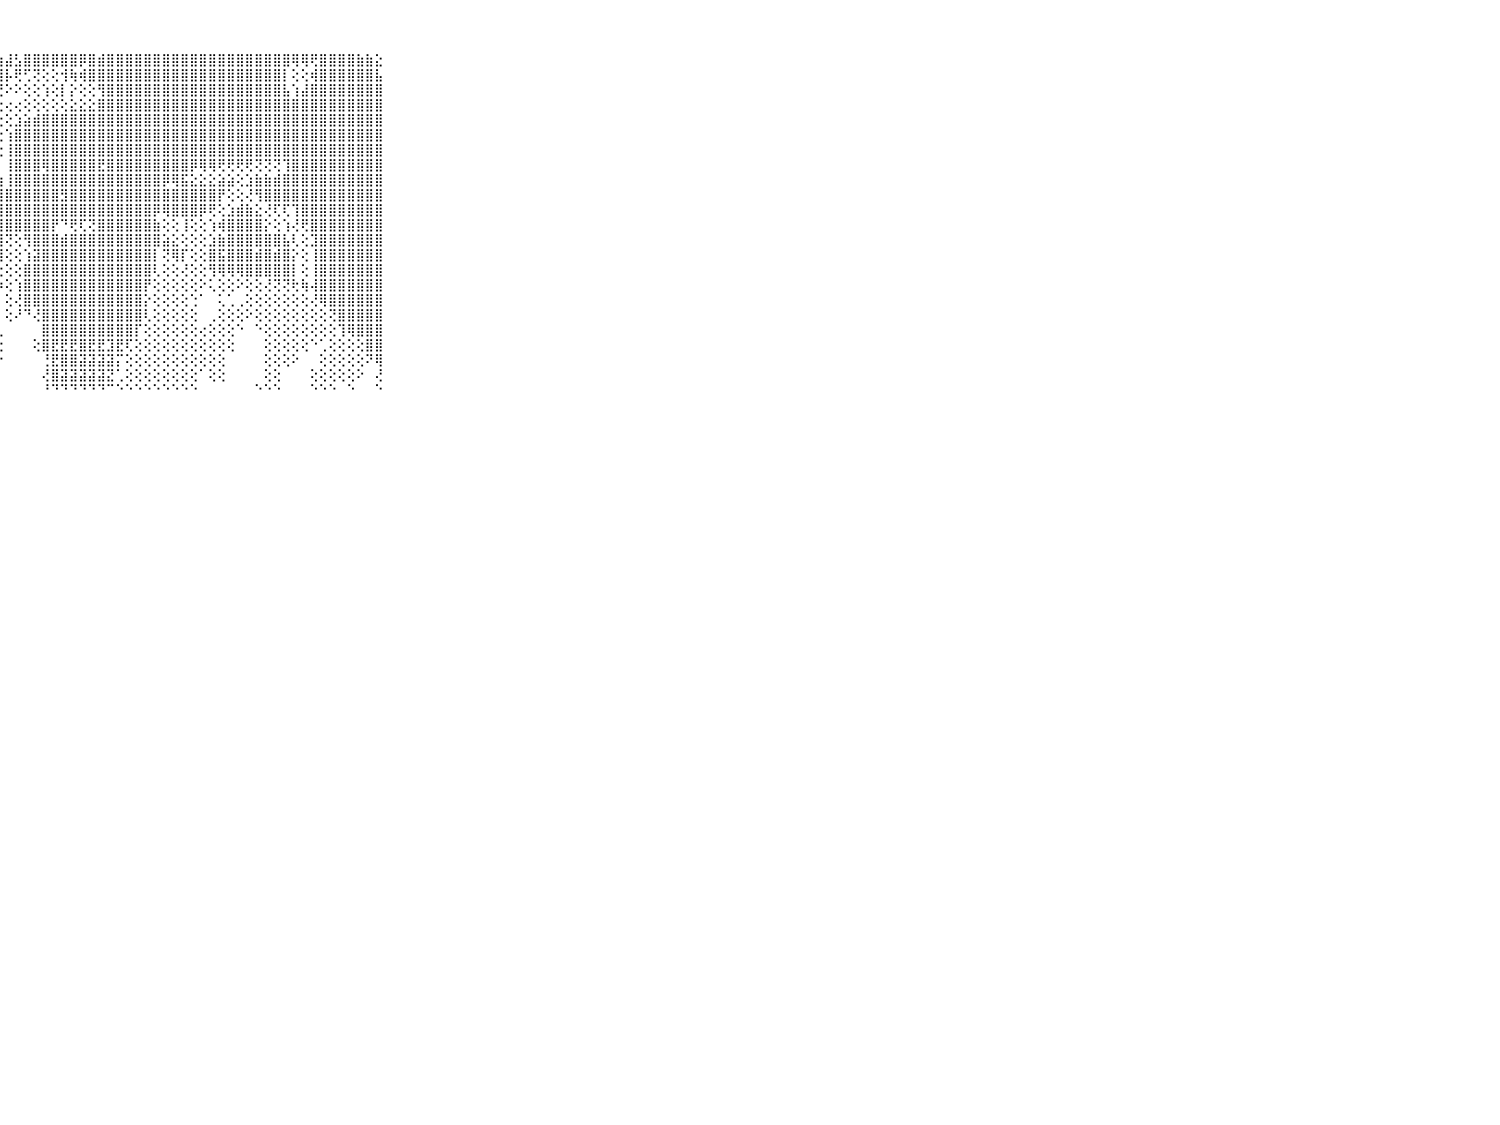

⠀⠀⠀⠀⠀⠀⠀⠀⠀⠀⠀⠀⠀⠀⠀⠀⠀⠀⠀⠀⠀⠀⢻⣿⡿⢏⢕⣱⣼⣣⣿⣿⣿⣿⣿⣿⡿⣿⣾⣿⣿⣿⣿⣿⣿⣿⣿⣿⣿⣿⣿⣿⣿⣿⣿⣿⣿⣿⣿⢿⢿⢟⣿⣿⣿⣿⣷⣷⣕⠀⠀⠀⠀⠀⠀⠀⠀⠀⠀⠀⠀
⠀⠀⠀⠀⠀⠀⠀⠀⠀⠀⠀⠀⠀⠀⠀⠀⠀⠀⠀⠀⢄⢸⣧⣕⢕⢕⣵⣿⡧⢟⢋⢝⢕⢕⢺⢷⢾⣿⣿⣿⣿⣿⣿⣿⣿⣿⣿⣿⣿⣿⣿⣿⣿⣿⣿⣿⣿⣿⡇⢕⢕⢾⣿⣿⣿⣿⣿⣿⣧⠀⠀⠀⠀⠀⠀⠀⠀⠀⠀⠀⠀
⠀⠀⠀⠀⠀⠀⠀⠀⠀⠀⠀⠀⠀⠀⠀⠀⠀⠀⠀⢄⢱⣾⣿⡿⢷⣾⣿⢟⠕⠕⢕⢕⢱⢕⡇⡕⢕⢕⢻⣿⣿⣿⣿⣿⣿⣿⣿⣿⣿⣿⣿⣿⣿⣿⣿⣿⣿⣿⣧⢱⣼⣿⣿⣿⣿⣿⣿⣿⣿⠀⠀⠀⠀⠀⠀⠀⠀⠀⠀⠀⠀
⠀⠀⠀⠀⠀⠀⠀⠀⠀⠀⠀⠀⠀⠀⠀⠀⠀⠀⠀⢕⢕⣿⡟⢕⢕⢝⢝⢕⢔⢔⢕⢕⢕⢕⢕⣕⣕⣕⣿⣿⣿⣿⣿⣿⣿⣿⣿⣿⣿⣿⣿⣿⣿⣿⣿⣿⣿⣿⣿⣿⣿⣿⣿⣿⣿⣿⣿⣿⣿⠀⠀⠀⠀⠀⠀⠀⠀⠀⠀⠀⠀
⠀⠀⠀⠀⠀⠀⠀⠀⠀⠀⠀⠀⠀⠀⠀⠀⠀⠀⠀⠕⠕⢝⢕⣵⣾⣷⡕⢕⢕⣱⣵⣾⣿⣿⣿⣿⣿⣿⣿⣿⣿⣿⣿⣿⣿⣿⣿⣿⣿⣿⣿⣿⣿⣿⣿⣿⣿⣿⣿⣿⣿⣿⣿⣿⣿⣿⣿⣿⣿⠀⠀⠀⠀⠀⠀⠀⠀⠀⠀⠀⠀
⠀⠀⠀⠀⠀⠀⠀⠀⠀⠀⠀⠀⠀⠀⠀⠀⠀⠀⠀⠀⢀⢕⣝⣿⣿⣿⣇⢕⢱⣿⣿⣿⣿⣿⣿⣿⣿⣿⣿⣿⣿⣿⣿⣿⣿⣿⣿⣿⣿⣿⣿⣿⣿⣿⣿⣿⣿⣿⣿⣿⣿⣿⣿⣿⣿⣿⣿⣿⣿⠀⠀⠀⠀⠀⠀⠀⠀⠀⠀⠀⠀
⠀⠀⠀⠀⠀⠀⠀⠀⠀⠀⠀⠀⠀⠀⠀⠀⠀⠀⠀⢔⢕⣽⣿⣿⣿⣿⣿⢕⢸⣿⣿⣿⣿⣿⣿⣿⣿⣿⣿⣿⣿⣿⣿⣿⣿⣿⣿⣿⣿⣿⣿⣿⣿⣿⣿⣿⣿⣿⣿⣿⣿⣿⣿⣿⣿⣿⣿⣿⣿⠀⠀⠀⠀⠀⠀⠀⠀⠀⠀⠀⠀
⠀⠀⠀⠀⠀⠀⠀⠀⠀⠀⠀⠀⠀⠀⢄⠀⠄⠀⢔⢕⢸⣿⣿⣿⣿⣿⣿⡇⢸⣿⣿⣿⢿⣿⣿⣿⣿⣿⣟⣿⣿⣿⣿⣿⣿⣿⣿⣿⡿⢿⢿⢟⢟⢟⢟⢝⢝⢝⢹⣿⣿⣿⣿⣿⣿⣿⣿⣿⣿⠀⠀⠀⠀⠀⠀⠀⠀⠀⠀⠀⠀
⠀⠀⠀⠀⠀⠀⠀⠀⠀⠀⠀⢕⠀⠀⢕⢔⢔⢄⢕⢜⢼⣿⣿⣿⣿⣿⣿⣷⢸⣿⣿⣿⣿⣿⣿⣿⣿⣿⣿⣿⣿⣿⣿⣿⣿⡿⢿⣯⣕⣕⣕⣵⣵⢕⣱⣷⣷⣾⣿⣿⣿⣿⣿⣿⣿⣿⣿⣿⣿⠀⠀⠀⠀⠀⠀⠀⠀⠀⠀⠀⠀
⠀⠀⠀⠀⠀⠀⠀⠀⠀⠀⠀⢕⠀⠀⠑⠕⢕⢕⢕⢕⢿⣿⣿⣿⣿⣿⣿⣿⣿⣿⣿⣿⣿⣿⣻⣿⣿⣿⣿⣿⣿⣿⣿⣿⣿⣿⣿⣿⣿⣿⣿⡟⢕⢕⢜⢻⣿⣿⣿⣿⣿⣿⣿⣿⣿⣿⣿⣿⣿⠀⠀⠀⠀⠀⠀⠀⠀⠀⠀⠀⠀
⠀⠀⠀⠀⠀⠀⠀⠀⠀⠀⠀⢕⠀⠀⢔⢕⢕⢕⢕⢕⢹⣟⣿⣟⣟⣿⣿⣿⣿⣿⣿⣿⣿⣿⣿⣿⣿⣿⣿⣿⣿⣿⣿⣿⡿⢿⣿⣿⣿⡿⢟⢕⣱⣾⣷⣕⢜⢏⢏⢹⣿⣿⣿⣿⣿⣿⣿⣿⣿⠀⠀⠀⠀⠀⠀⠀⠀⠀⠀⠀⠀
⠀⠀⠀⠀⠀⠀⠀⠀⠀⠀⠀⢕⠀⠀⢕⢕⢕⢕⢕⢱⢸⣿⣿⣿⣿⣿⣿⣿⣿⣿⣿⣿⣿⡟⠙⢟⢏⢝⣿⣿⣿⣿⣿⣿⣷⢕⢕⢸⢕⢕⢱⢾⣿⣿⣿⣿⡕⢕⢱⢜⢟⣿⣿⣿⣿⣿⣿⣿⣿⠀⠀⠀⠀⠀⠀⠀⠀⠀⠀⠀⠀
⠀⠀⠀⠀⠀⠀⠀⠀⠀⠀⠀⢕⠀⢄⢕⢕⢕⢕⢕⢜⣾⣿⣿⣿⣿⣿⣿⣿⢝⢕⢻⣿⣿⣿⣾⣿⣿⣿⣿⣿⣿⣿⣿⣿⣿⣵⣕⢕⢕⢕⣱⣷⣿⣿⣿⣿⣿⣿⣧⢇⢕⣹⣿⣿⣿⣿⣿⣿⣿⠀⠀⠀⠀⠀⠀⠀⠀⠀⠀⠀⠀
⠀⠀⠀⠀⠀⠀⠀⠀⠀⠀⠀⠑⠀⢕⢕⢕⢕⢕⢕⢕⢝⣿⣿⣿⣿⣿⣿⣿⢕⢕⢱⣽⣿⣿⣿⣿⣿⣿⣿⣿⣿⣿⣿⣿⡇⢝⢿⡏⢕⢕⣿⣯⣿⣿⣿⣾⣿⣾⣿⡕⢕⢸⣿⣿⣿⣿⣿⣿⣿⠀⠀⠀⠀⠀⠀⠀⠀⠀⠀⠀⠀
⠀⠀⠀⠀⠀⠀⠀⠀⠀⠀⠀⠀⠀⢕⢕⢕⢕⢕⢕⢕⢕⣟⡿⣿⣿⣿⣿⣗⢕⢕⣿⣿⣿⣿⣿⣿⣿⣿⣿⣿⣿⣿⣿⣿⢇⢕⢕⢜⢕⢕⢻⢿⢿⢿⣿⣿⣿⣿⣿⡇⢕⢸⣿⣿⣿⣿⣿⣿⣿⠀⠀⠀⠀⠀⠀⠀⠀⠀⠀⠀⠀
⠀⠀⠀⠀⠀⠀⠀⠀⠀⠀⠀⠀⠀⢕⢕⢕⢕⢕⢕⢕⢱⣿⣿⣿⡿⢿⢿⡷⢕⢱⣿⣿⣿⣿⣿⣿⣿⣿⣿⣿⣿⣿⣿⡟⢕⢕⢕⢕⢕⠕⢅⢕⢕⠕⢕⢕⢜⢝⢝⢗⢷⢼⣿⣿⣿⣿⣿⣿⣿⠀⠀⠀⠀⠀⠀⠀⠀⠀⠀⠀⠀
⠀⠀⠀⠀⠀⠀⠀⠀⠀⠀⠀⠀⠀⢕⢕⢕⢕⢕⢕⢕⢸⣿⣿⣿⣿⣿⣿⡇⢕⢜⣿⣿⣿⣿⣿⣿⣿⣿⣿⣿⣿⣿⣿⡕⢕⢕⢕⢕⢑⠁⠀⢅⢁⢀⢕⢕⢕⢕⢕⢕⢕⢜⢿⣿⣿⣿⣿⣿⣿⠀⠀⠀⠀⠀⠀⠀⠀⠀⠀⠀⠀
⠀⠀⠀⠀⠀⠀⠀⠀⠀⠀⠀⠀⠀⢕⢕⢕⢕⢕⢕⢕⢸⣿⣿⣿⣿⣿⣿⡇⢕⠜⠙⢜⣿⣿⣿⣿⣿⣿⣿⣿⣿⣿⣿⢇⢕⢕⢕⢕⢕⠀⢀⢕⢕⢕⠕⢕⢕⢕⢕⢕⢕⢕⢕⢝⣿⣿⣿⣿⣿⠀⠀⠀⠀⠀⠀⠀⠀⠀⠀⠀⠀
⠀⠀⠀⠀⠀⠀⠀⠀⠀⠀⠀⠀⠀⢕⢕⢕⢕⢕⢕⢕⢱⣿⣿⣿⣿⣿⣿⢇⠀⠀⠀⠀⣿⣿⣿⣿⣿⣿⣿⣿⣿⣿⡏⢕⢕⢕⢕⢕⢕⢔⢕⢕⢕⠑⠀⠑⢕⢕⢕⢕⢕⢕⢕⢕⢹⢿⣿⣿⣿⠀⠀⠀⠀⠀⠀⠀⠀⠀⠀⠀⠀
⠀⠀⠀⠀⠀⠀⠀⠀⠀⠀⠀⠀⢕⢕⢕⢕⢕⢕⢕⢕⢸⣿⣿⣿⣿⣿⣿⢕⠀⠀⠀⢕⣿⣟⣟⣟⣿⣟⣟⣹⣟⢏⢕⢕⢕⢕⢕⢕⢕⢕⢕⢕⢕⠀⠀⠀⢕⢕⢕⢕⢕⠑⢁⢕⢕⢕⢕⣿⣿⠀⠀⠀⠀⠀⠀⠀⠀⠀⠀⠀⠀
⠀⠀⠀⠀⠀⠀⠀⠀⠀⠀⠀⠀⢑⢕⢑⠅⢕⢕⢕⢕⢸⣿⣿⣿⣿⡿⣿⠕⠀⠀⠀⠀⢘⣟⣿⣿⣽⣽⣽⣽⡍⢕⢕⢕⢕⢕⢕⢕⢕⢕⢕⢕⠀⠀⠀⠀⢕⢕⢕⠕⠀⠀⢕⢕⢕⢕⢕⠝⢿⠀⠀⠀⠀⠀⠀⠀⠀⠀⠀⠀⠀
⠀⠀⠀⠀⠀⠀⠀⠀⠀⠀⠀⠀⢕⢕⢕⢕⢕⢕⢕⢕⢸⡯⣟⣽⡗⠀⠀⠀⠀⠀⠀⠀⢜⣿⣽⣽⣽⣽⣽⣝⢁⢕⢕⢕⢕⢕⢕⢕⢕⠁⢕⢕⠀⠀⠀⠀⢕⢕⠀⠀⠀⢕⢕⢕⢕⢕⠕⠀⢜⠀⠀⠀⠀⠀⠀⠀⠀⠀⠀⠀⠀
⠀⠀⠀⠀⠀⠀⠀⠀⠀⠀⠀⠀⠐⠑⠑⠁⠑⠁⠐⠑⠘⠛⠛⠛⠃⠀⠀⠀⠀⠀⠀⠀⠘⠙⠙⠙⠙⠙⠙⠉⠑⠑⠑⠑⠑⠑⠑⠑⠑⠀⠀⠀⠀⠀⠀⠑⠑⠑⠀⠀⠀⠑⠑⠑⠀⠑⠀⠀⠑⠀⠀⠀⠀⠀⠀⠀⠀⠀⠀⠀⠀